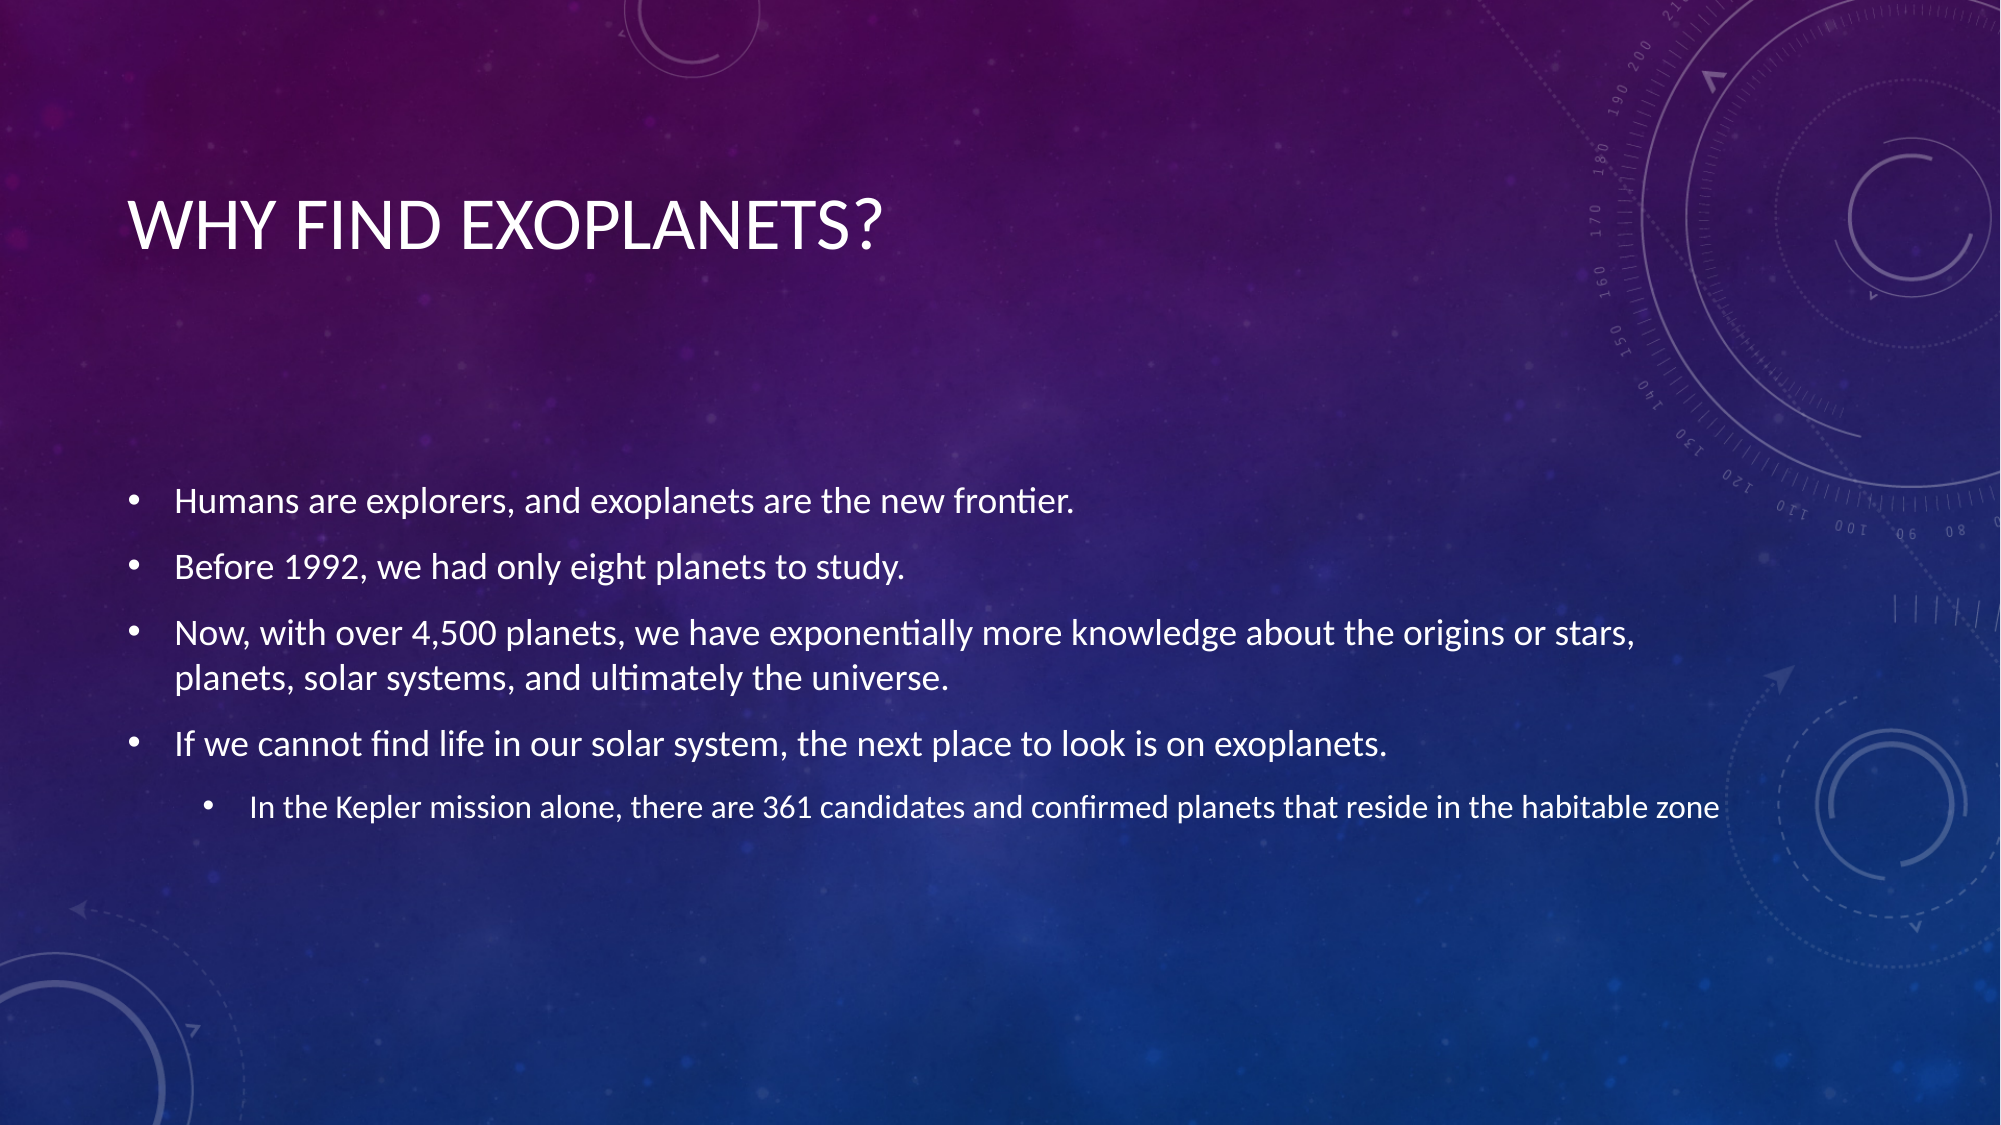

# Why find Exoplanets?
Humans are explorers, and exoplanets are the new frontier.
Before 1992, we had only eight planets to study.
Now, with over 4,500 planets, we have exponentially more knowledge about the origins or stars, planets, solar systems, and ultimately the universe.
If we cannot find life in our solar system, the next place to look is on exoplanets.
In the Kepler mission alone, there are 361 candidates and confirmed planets that reside in the habitable zone